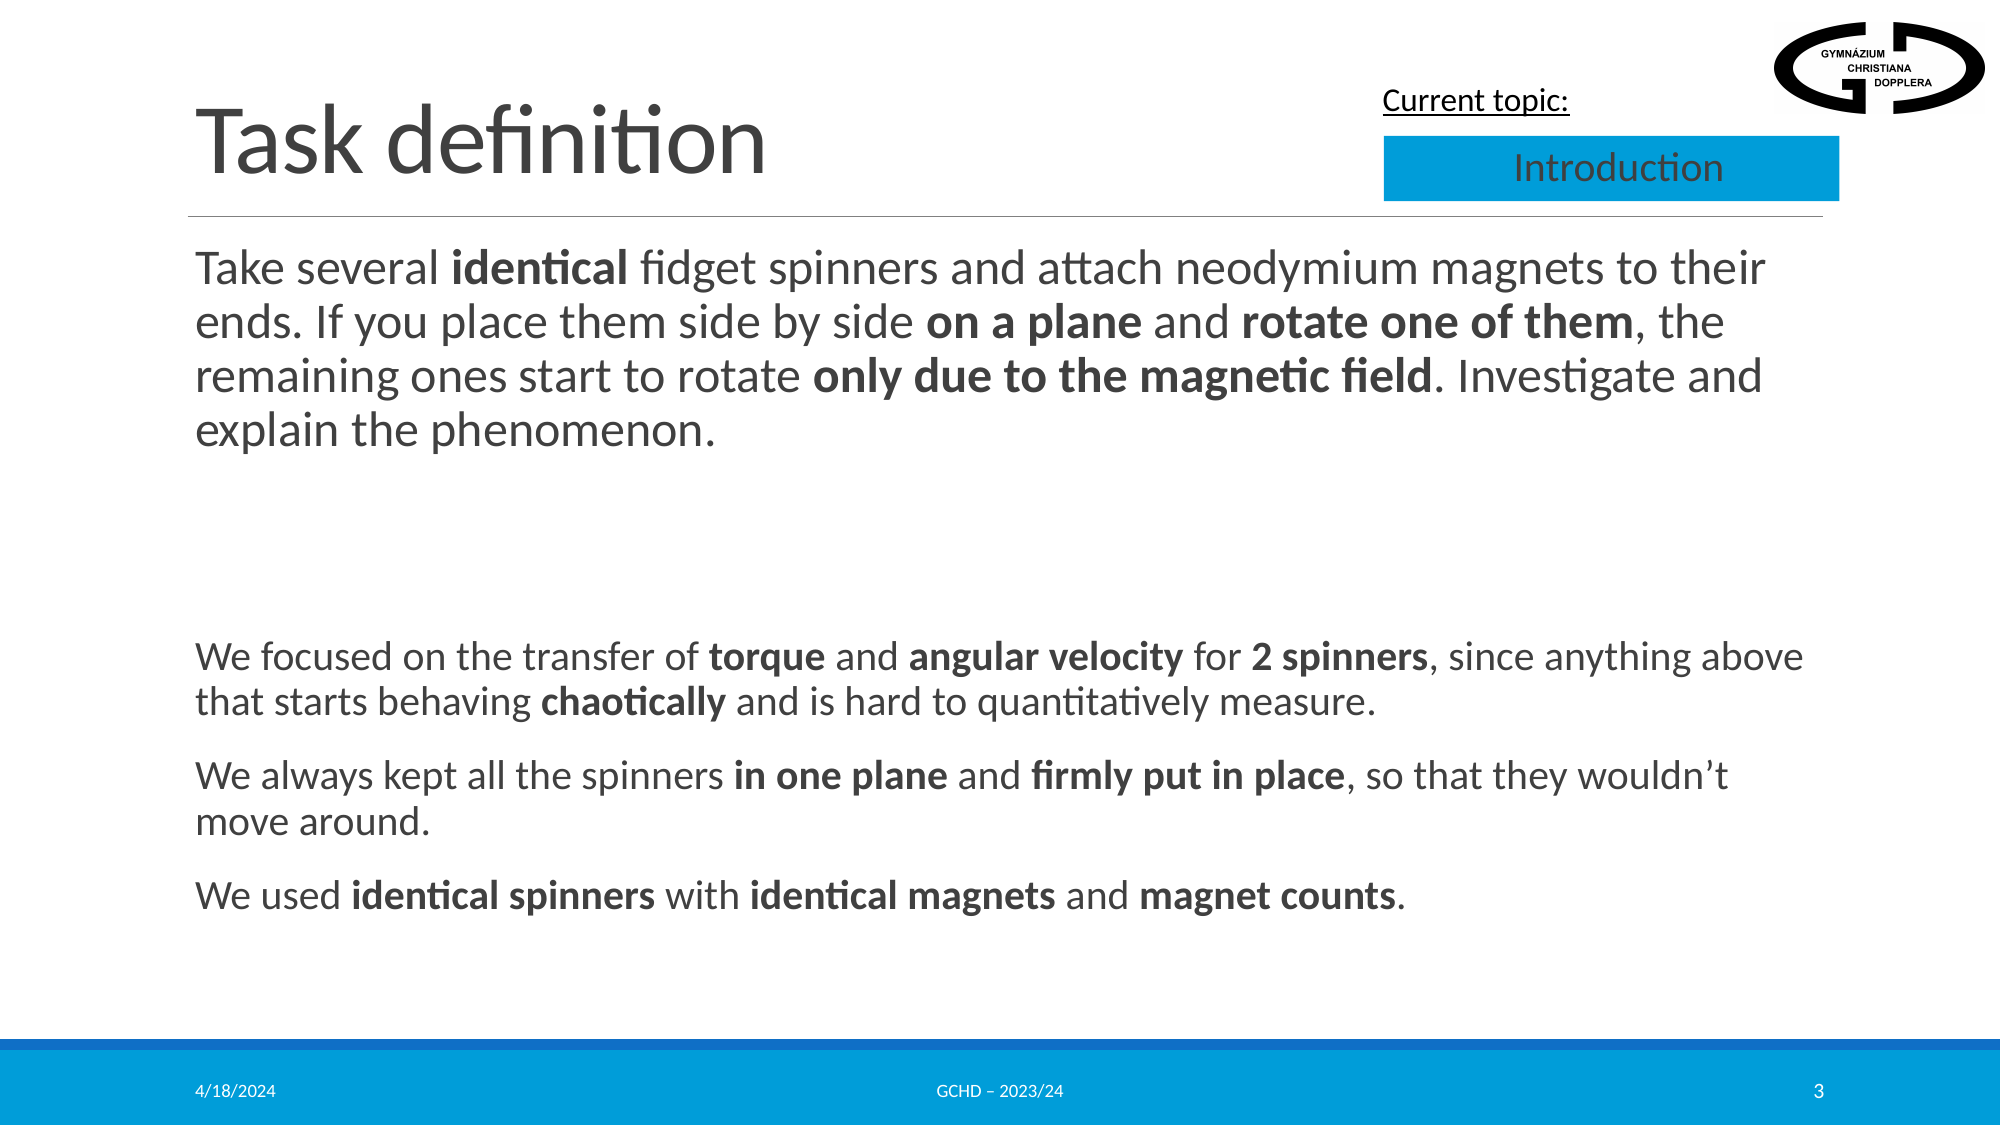

# Task definition
Introduction
Take several identical fidget spinners and attach neodymium magnets to their ends. If you place them side by side on a plane and rotate one of them, the remaining ones start to rotate only due to the magnetic field. Investigate and explain the phenomenon.

We focused on the transfer of torque and angular velocity for 2 spinners, since anything above that starts behaving chaotically and is hard to quantitatively measure.
We always kept all the spinners in one plane and firmly put in place, so that they wouldn’t move around.
We used identical spinners with identical magnets and magnet counts.
4/18/2024
GCHD – 2023/24
3